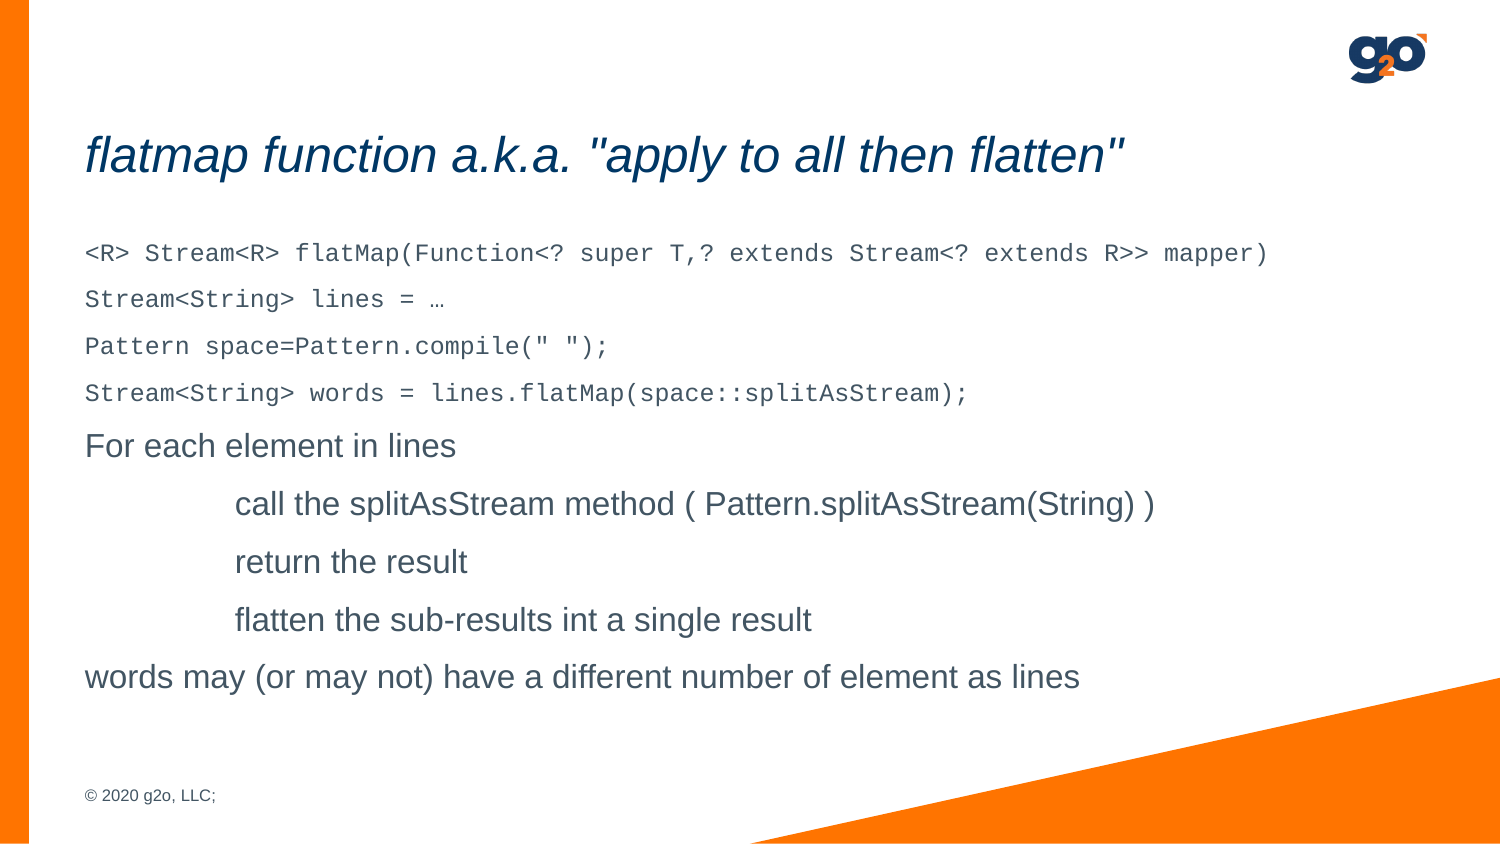

# flatmap function a.k.a. "apply to all then flatten"
<R> Stream<R> flatMap(Function<? super T,? extends Stream<? extends R>> mapper)
Stream<String> lines = …
Pattern space=Pattern.compile(" ");
Stream<String> words = lines.flatMap(space::splitAsStream);
For each element in lines
	call the splitAsStream method ( Pattern.splitAsStream(String) )
	return the result
	flatten the sub-results int a single result
words may (or may not) have a different number of element as lines

© 2020 g2o, LLC;